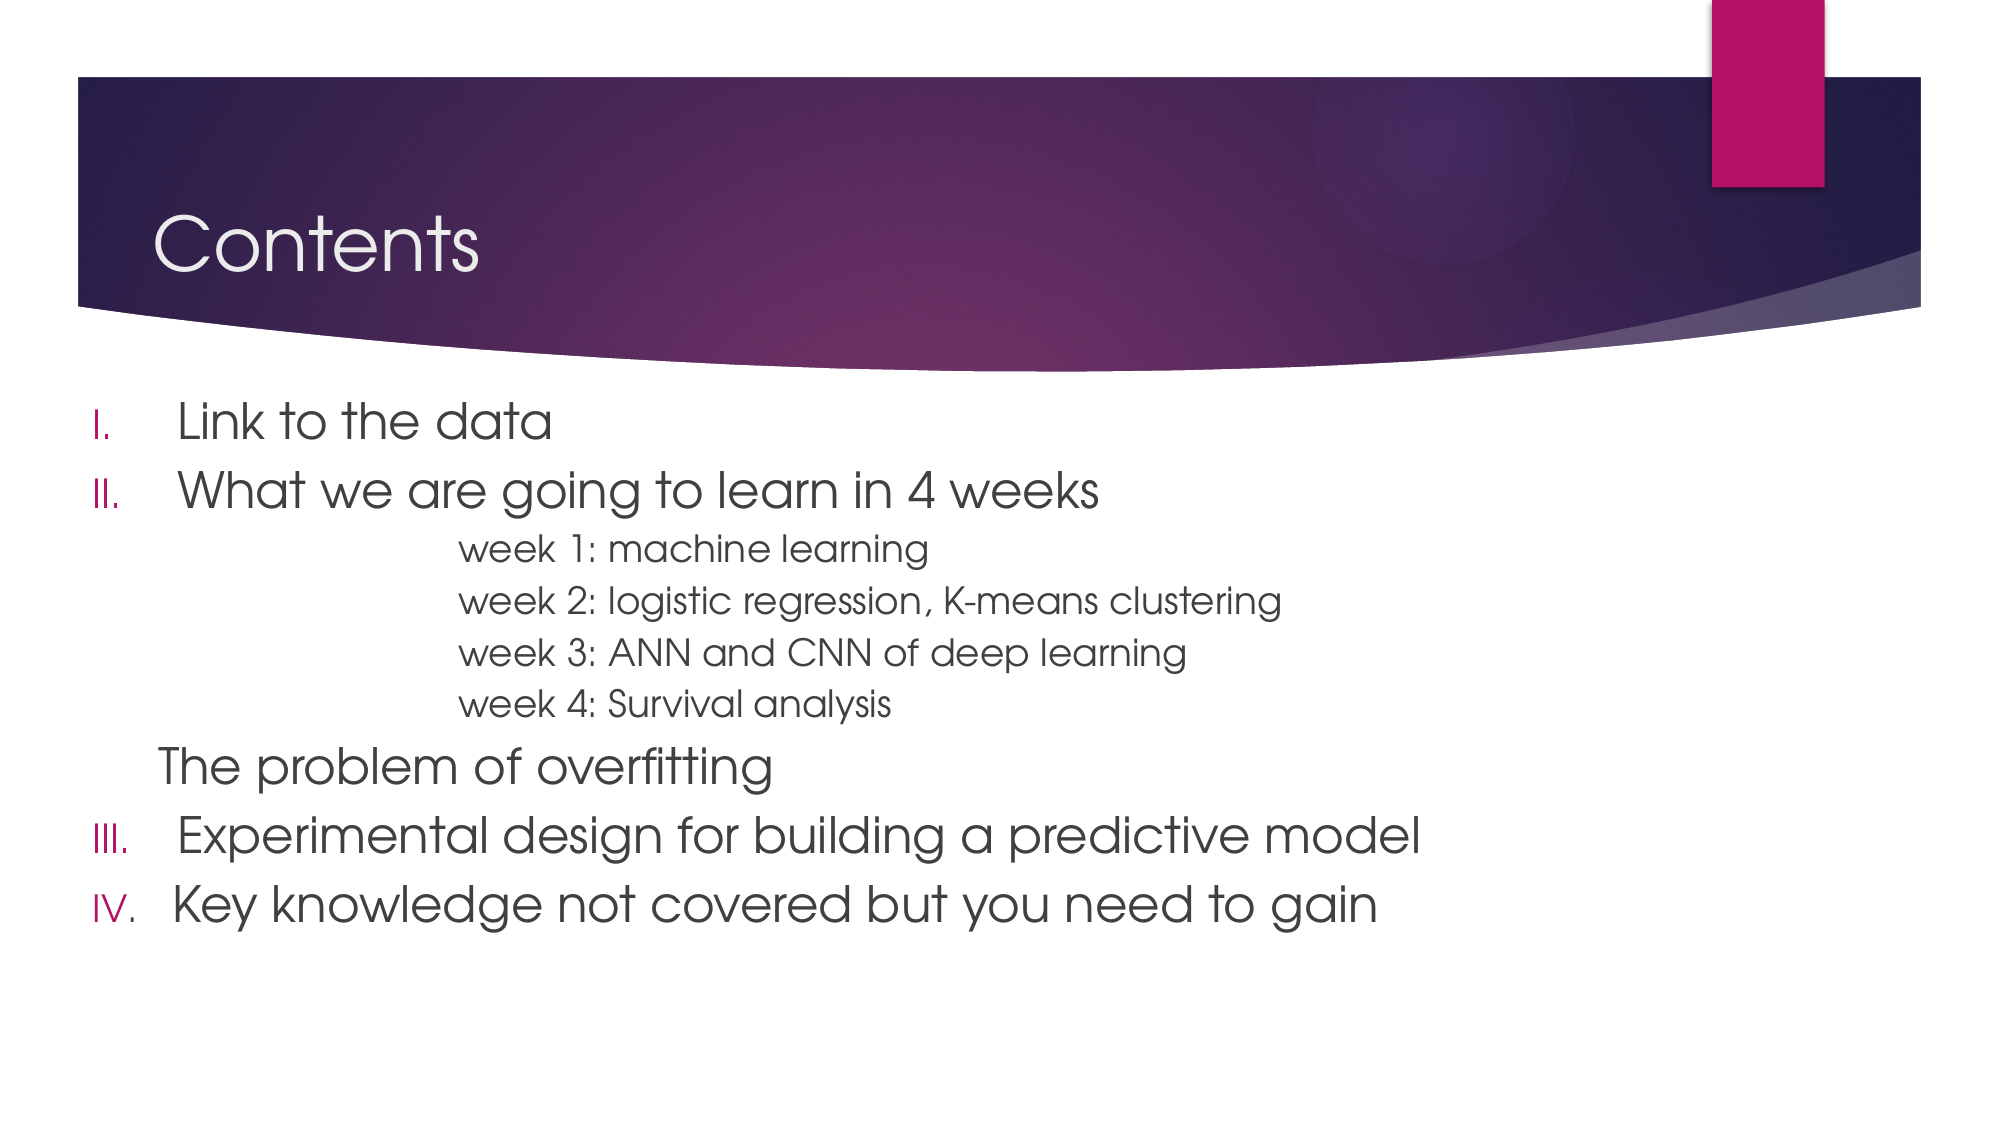

# Contents

Link to the data
What we are going to learn in 4 weeks
		week 1: machine learning
		week 2: logistic regression, K-means clustering
		week 3: ANN and CNN of deep learning
		week 4: Survival analysis
The problem of overfitting
Experimental design for building a predictive model
IV.   Key knowledge not covered but you need to gain